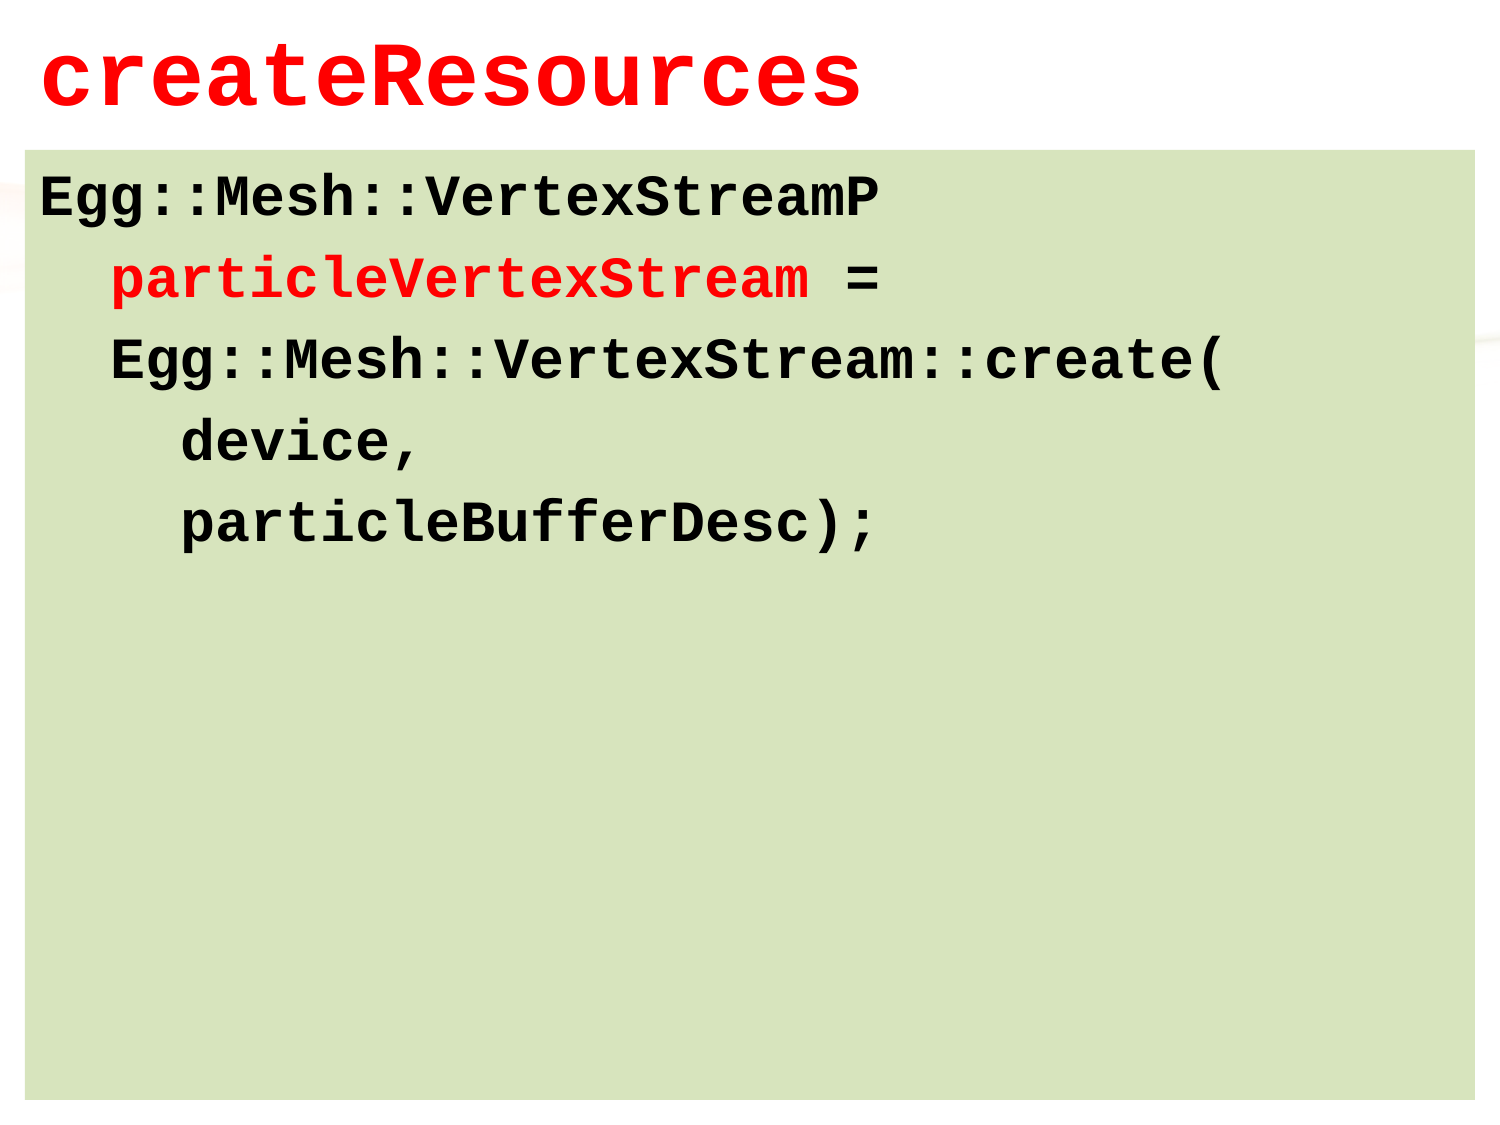

# createResources
Egg::Mesh::VertexStreamP
  particleVertexStream =
  Egg::Mesh::VertexStream::create(
    device,
    particleBufferDesc);